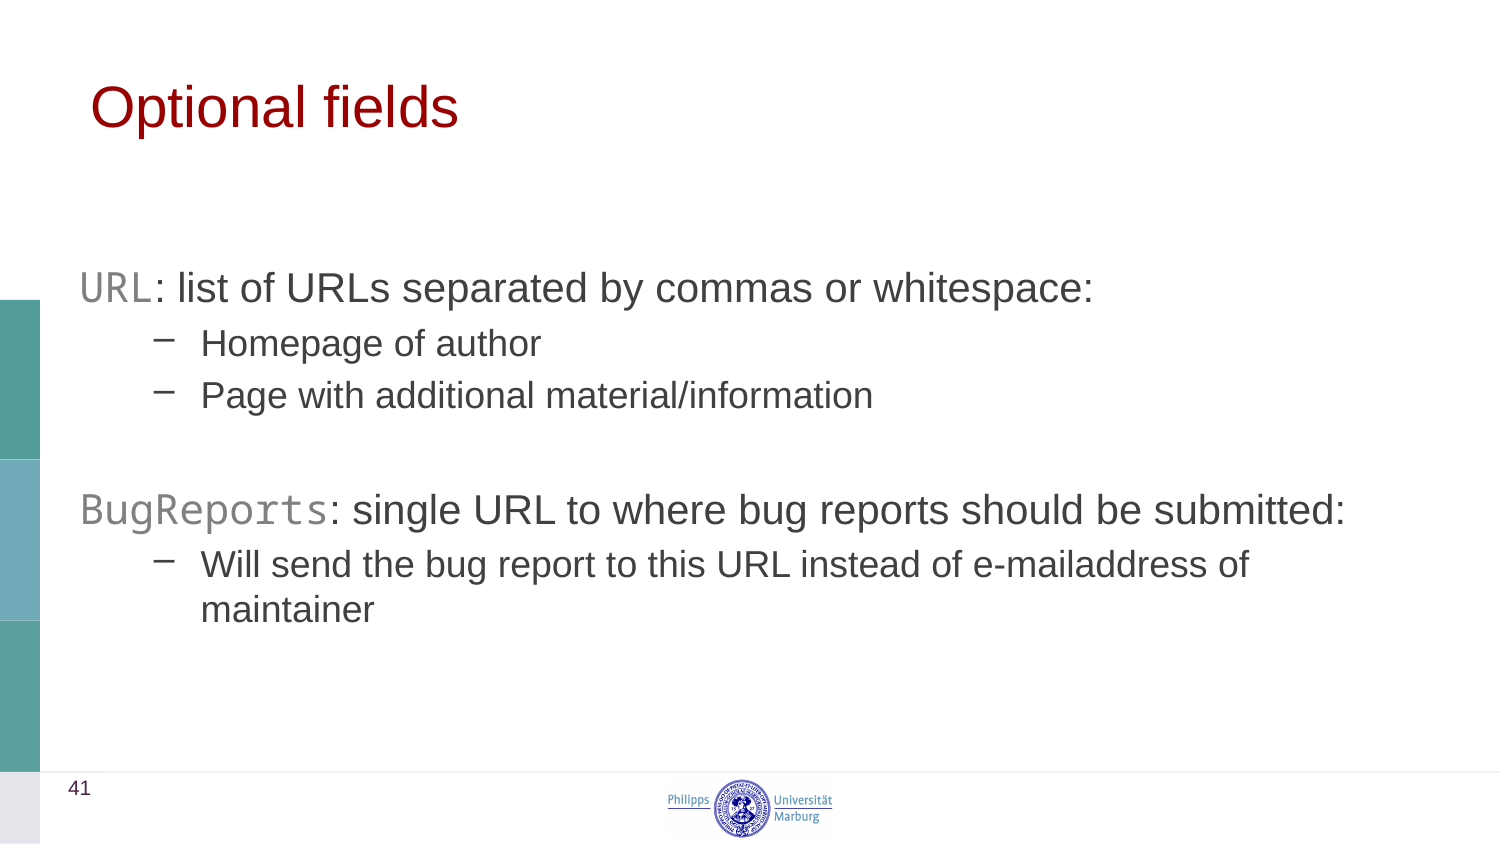

# Optional fields
URL: list of URLs separated by commas or whitespace:
Homepage of author
Page with additional material/information

BugReports: single URL to where bug reports should be submitted:
Will send the bug report to this URL instead of e-mailaddress of maintainer
41